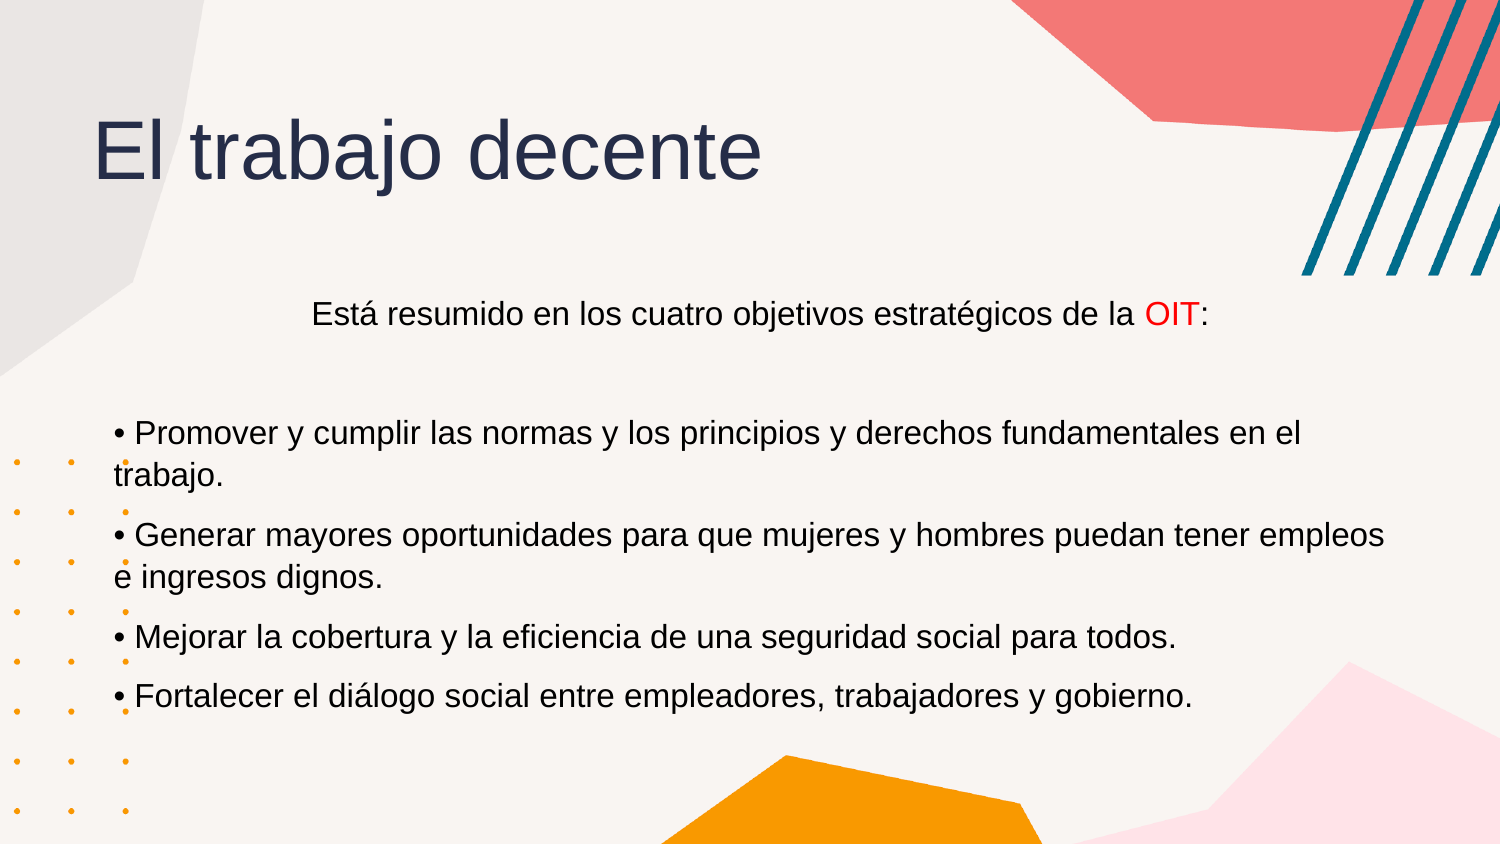

# El trabajo decente
Está resumido en los cuatro objetivos estratégicos de la OIT:

• Promover y cumplir las normas y los principios y derechos fundamentales en el trabajo.
• Generar mayores oportunidades para que mujeres y hombres puedan tener empleos e ingresos dignos.
• Mejorar la cobertura y la eficiencia de una seguridad social para todos.
• Fortalecer el diálogo social entre empleadores, trabajadores y gobierno.